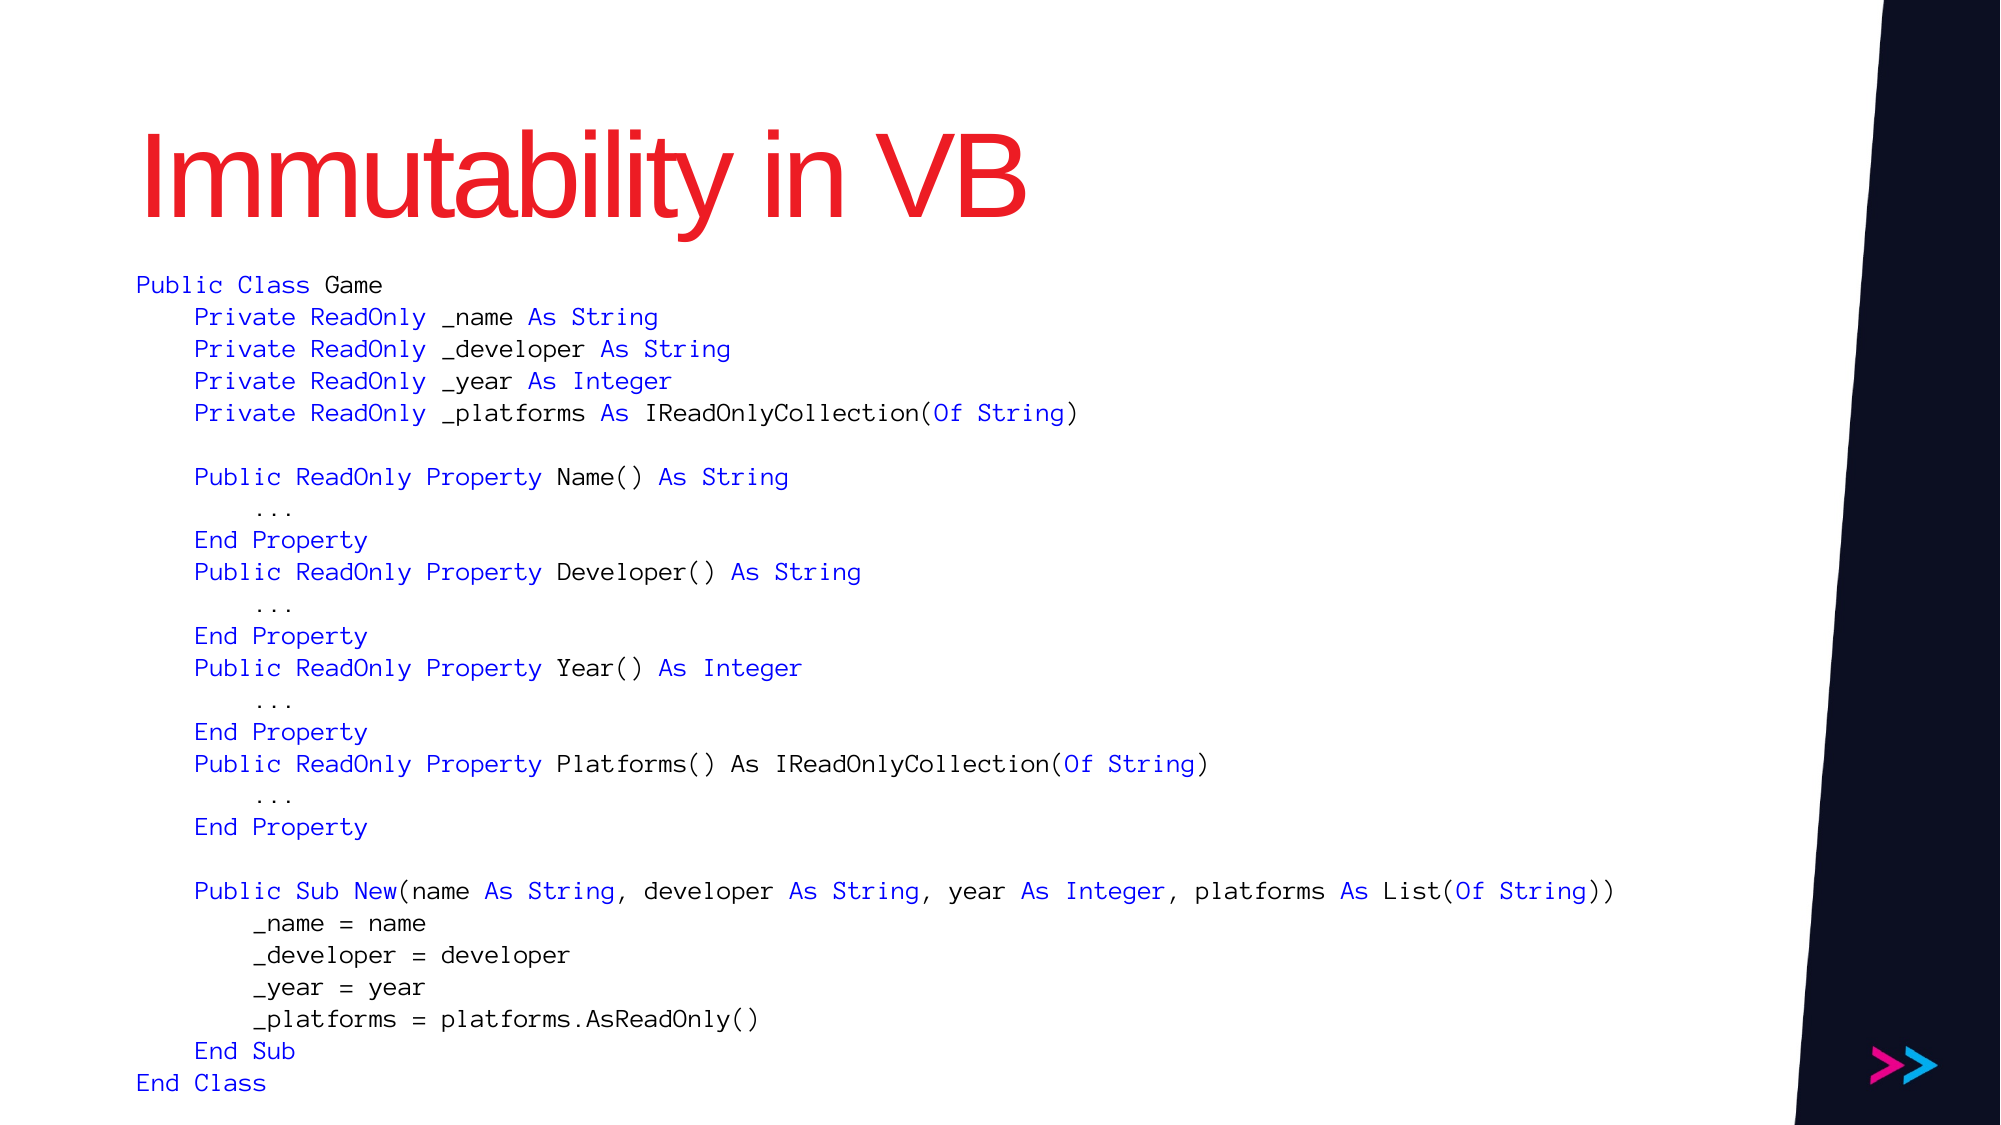

# Immutability in VB
Public Class Game
    Private ReadOnly _name As String
    Private ReadOnly _developer As String
    Private ReadOnly _year As Integer
    Private ReadOnly _platforms As IReadOnlyCollection(Of String)

    Public ReadOnly Property Name() As String
        ...
    End Property
    Public ReadOnly Property Developer() As String
        ...
    End Property
    Public ReadOnly Property Year() As Integer
        ...
    End Property
    Public ReadOnly Property Platforms() As IReadOnlyCollection(Of String)
        ...
    End Property

    Public Sub New(name As String, developer As String, year As Integer, platforms As List(Of String))
        _name = name
        _developer = developer
        _year = year
        _platforms = platforms.AsReadOnly()
    End Sub
End Class